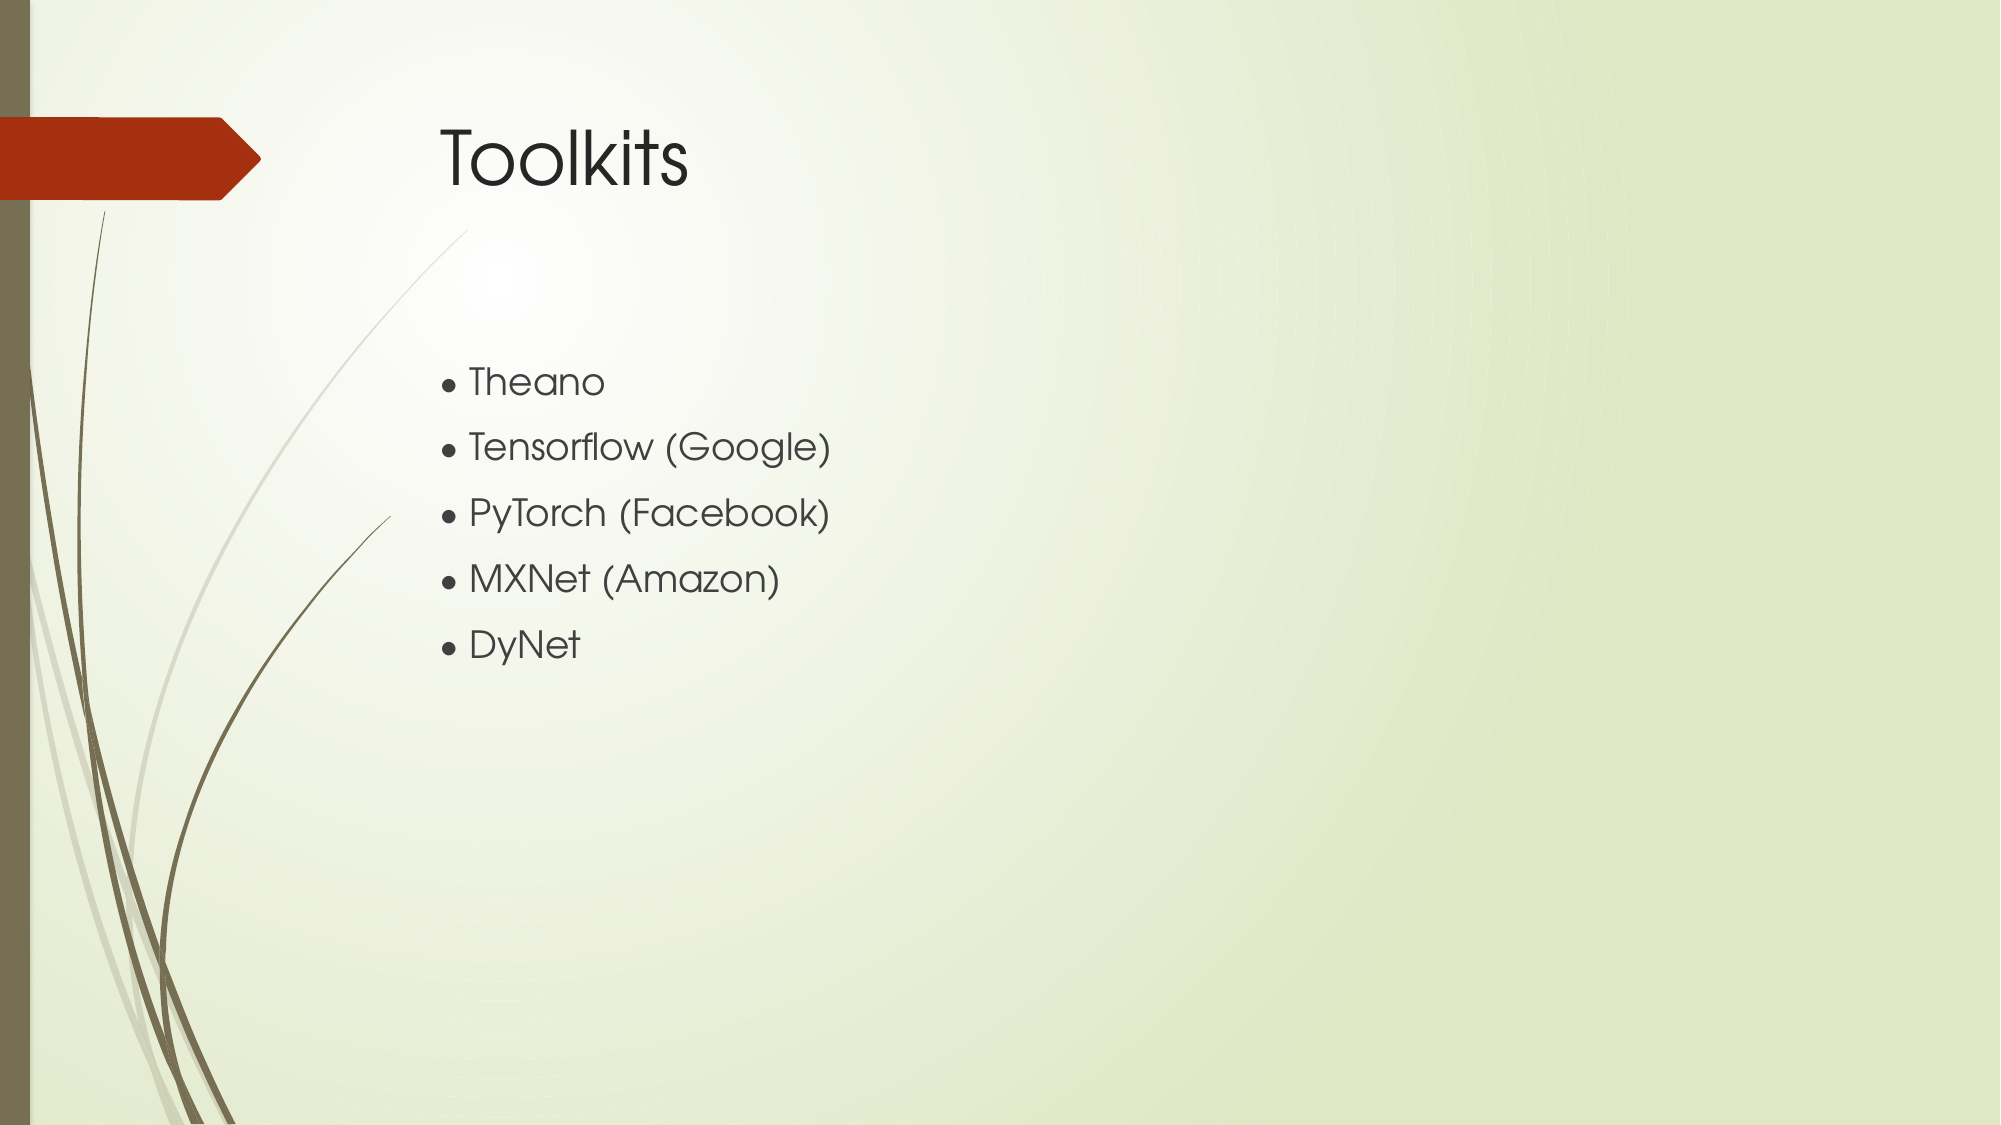

# Toolkits
• Theano
• Tensorflow (Google)
• PyTorch (Facebook)
• MXNet (Amazon)
• DyNet